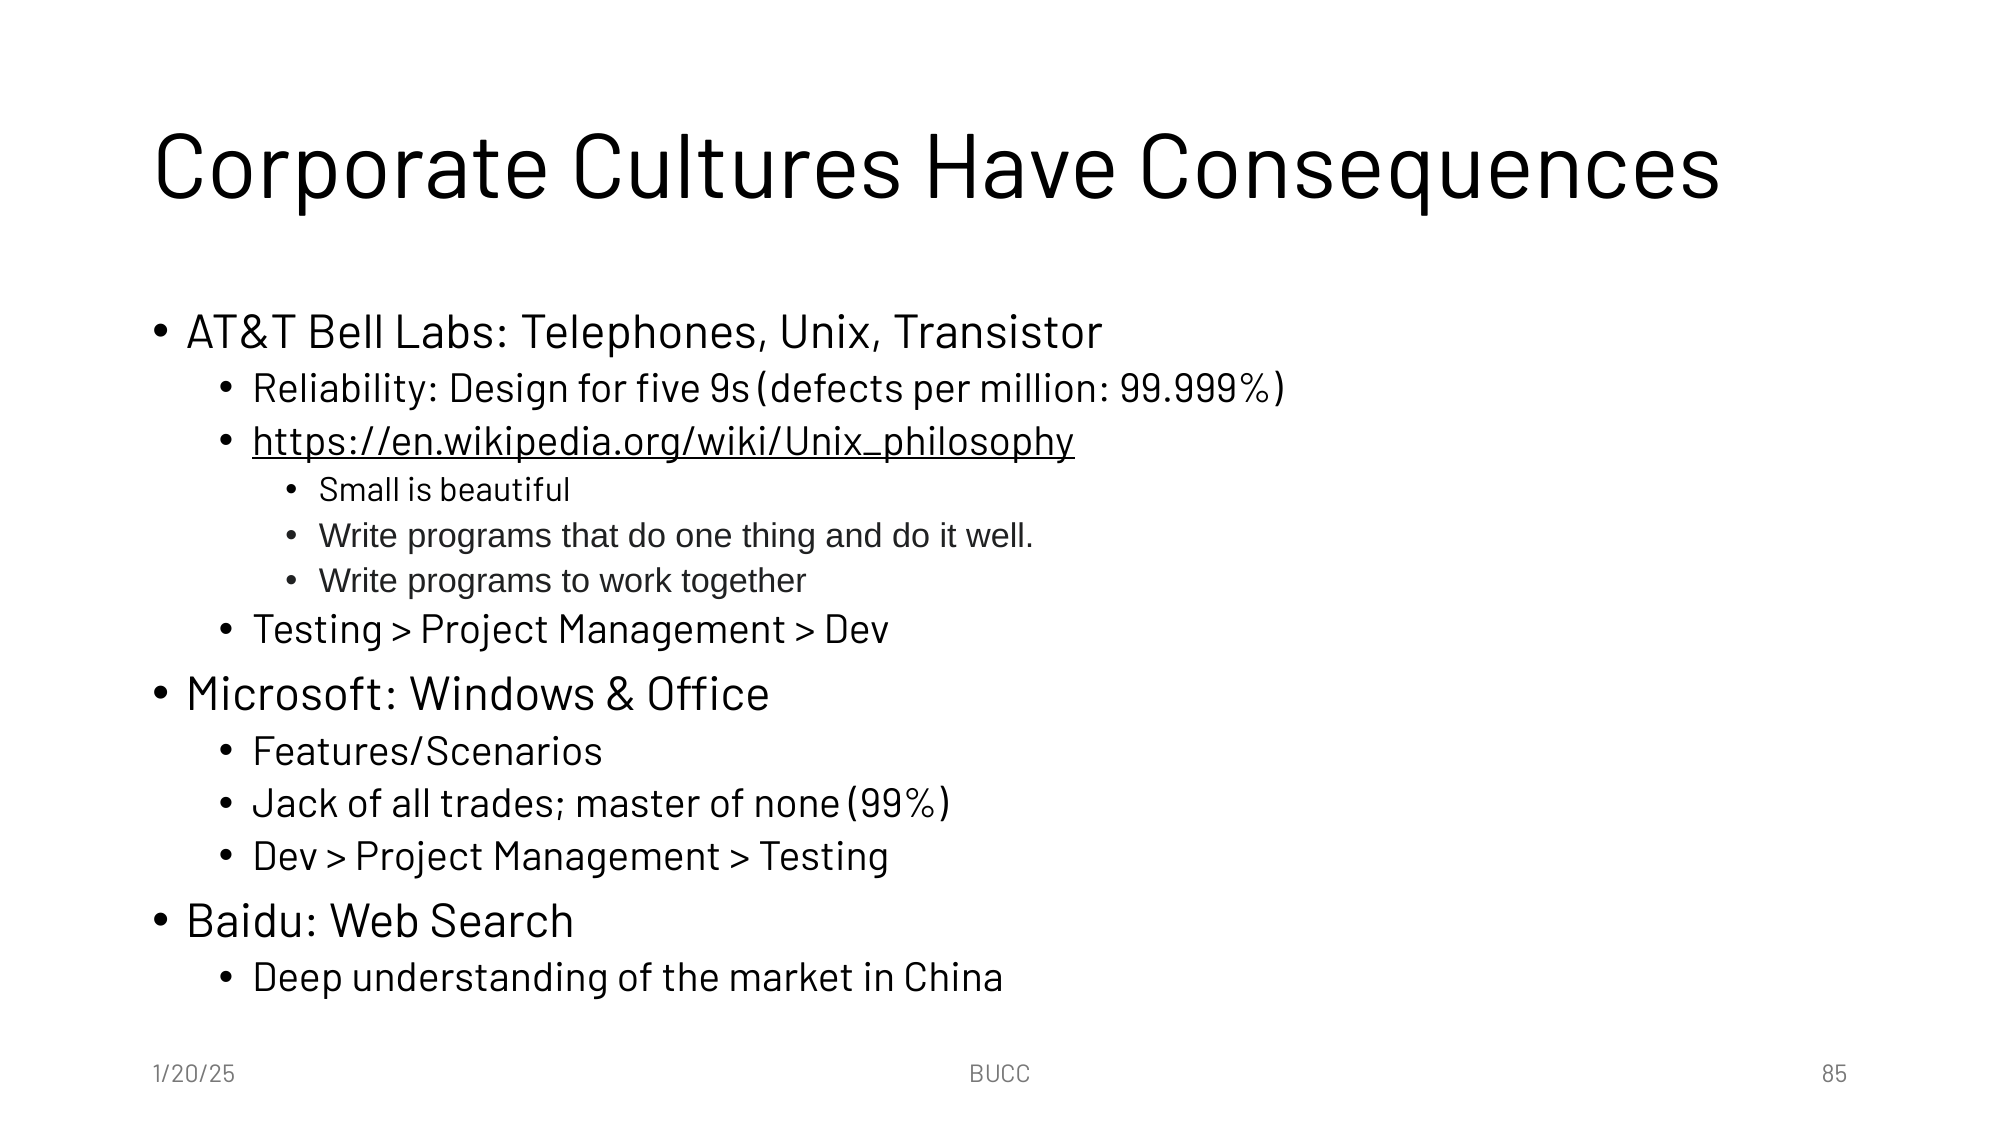

# Corporate Cultures Have Consequences
AT&T Bell Labs: Telephones, Unix, Transistor
Reliability: Design for five 9s (defects per million: 99.999%)
https://en.wikipedia.org/wiki/Unix_philosophy
Small is beautiful
Write programs that do one thing and do it well.
Write programs to work together
Testing > Project Management > Dev
Microsoft: Windows & Office
Features/Scenarios
Jack of all trades; master of none (99%)
Dev > Project Management > Testing
Baidu: Web Search
Deep understanding of the market in China
1/20/25
BUCC
85